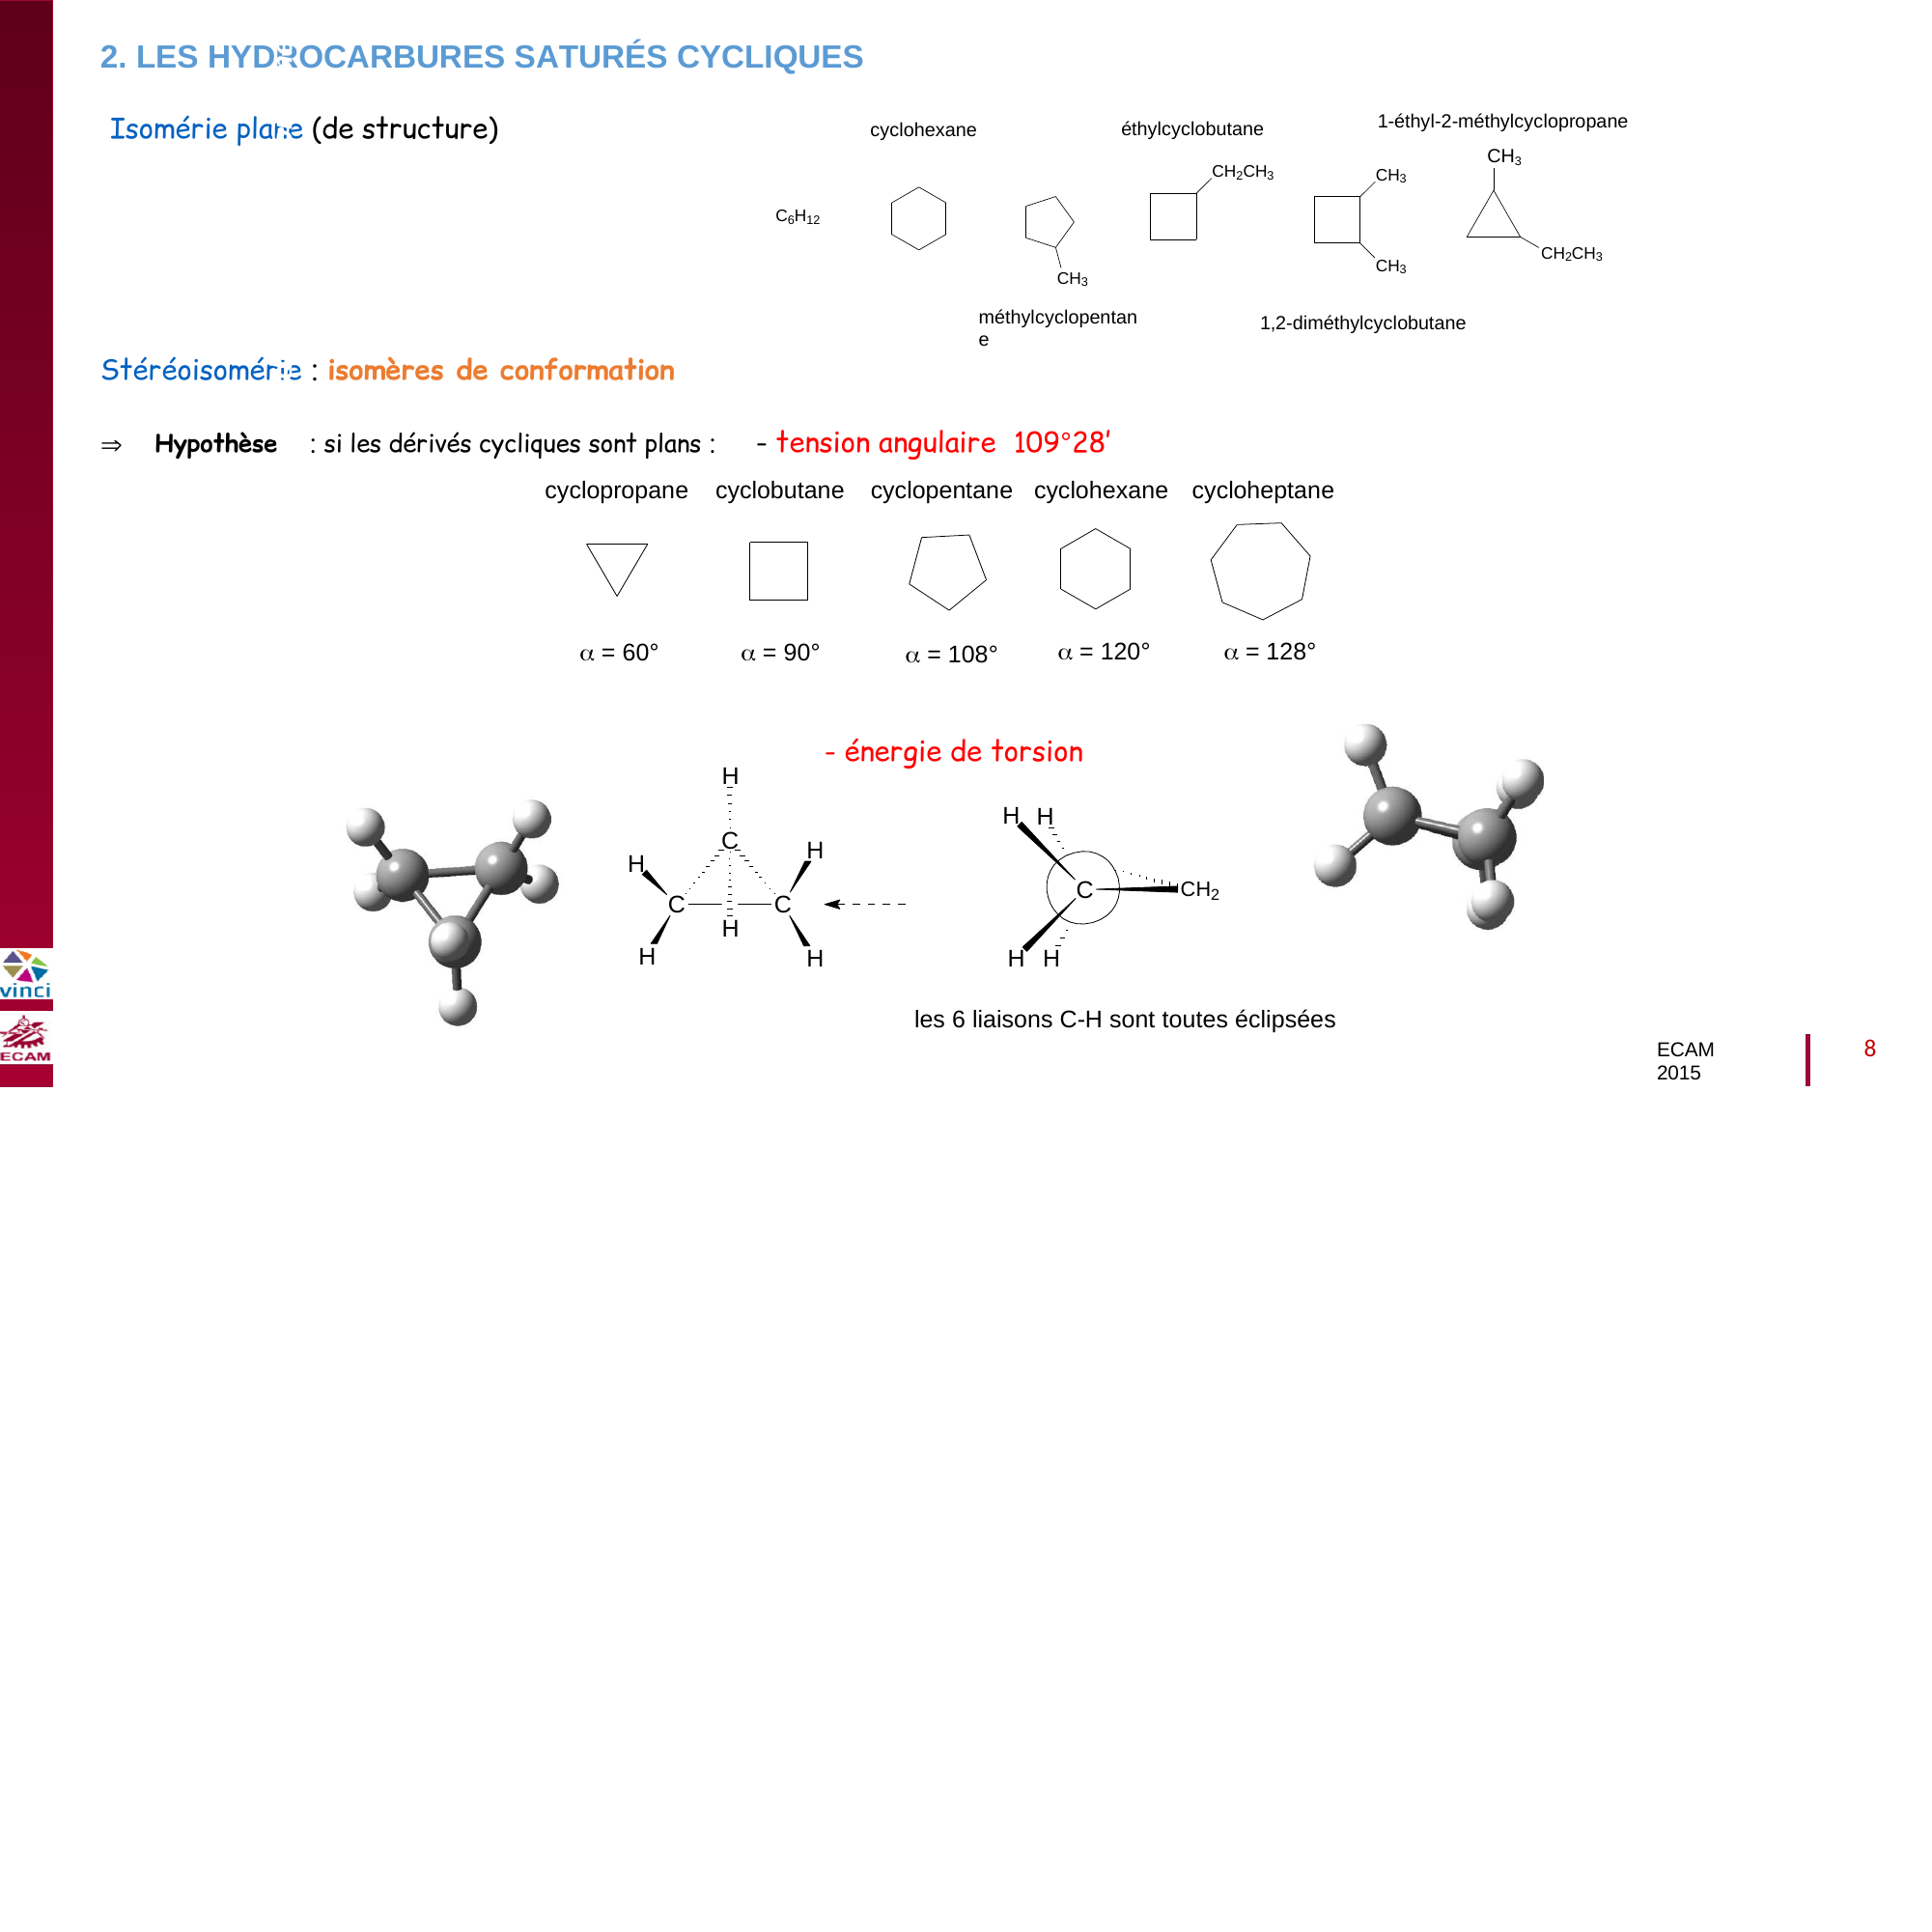

2. LES HYDROCARBURES SATURÉS CYCLIQUES
1-éthyl-2-méthylcyclopropane
CH3
Isomérie plane (de structure)
éthylcyclobutane
cyclohexane
CH2CH3
CH3

C6H12

CH2CH3

CH3
CH3
méthylcyclopentane
B2040-Chimie du vivant et environnement
1,2-diméthylcyclobutane
Stéréoisomérie : isomères de conformation
: si les dérivés cycliques sont plans :     - tension angulaire 109°28’
⇒
Hypothèse
cyclopropane
cyclobutane
cyclopentane   cyclohexane
cycloheptane

α = 120°
α = 128°
α = 60°
α = 90°
α = 108°

- énergie de torsion

H

H

H

C

H

H

C
CH2

C
C

H

H
H
H

H

les 6 liaisons C-H sont toutes éclipsées

8
ECAM 2015